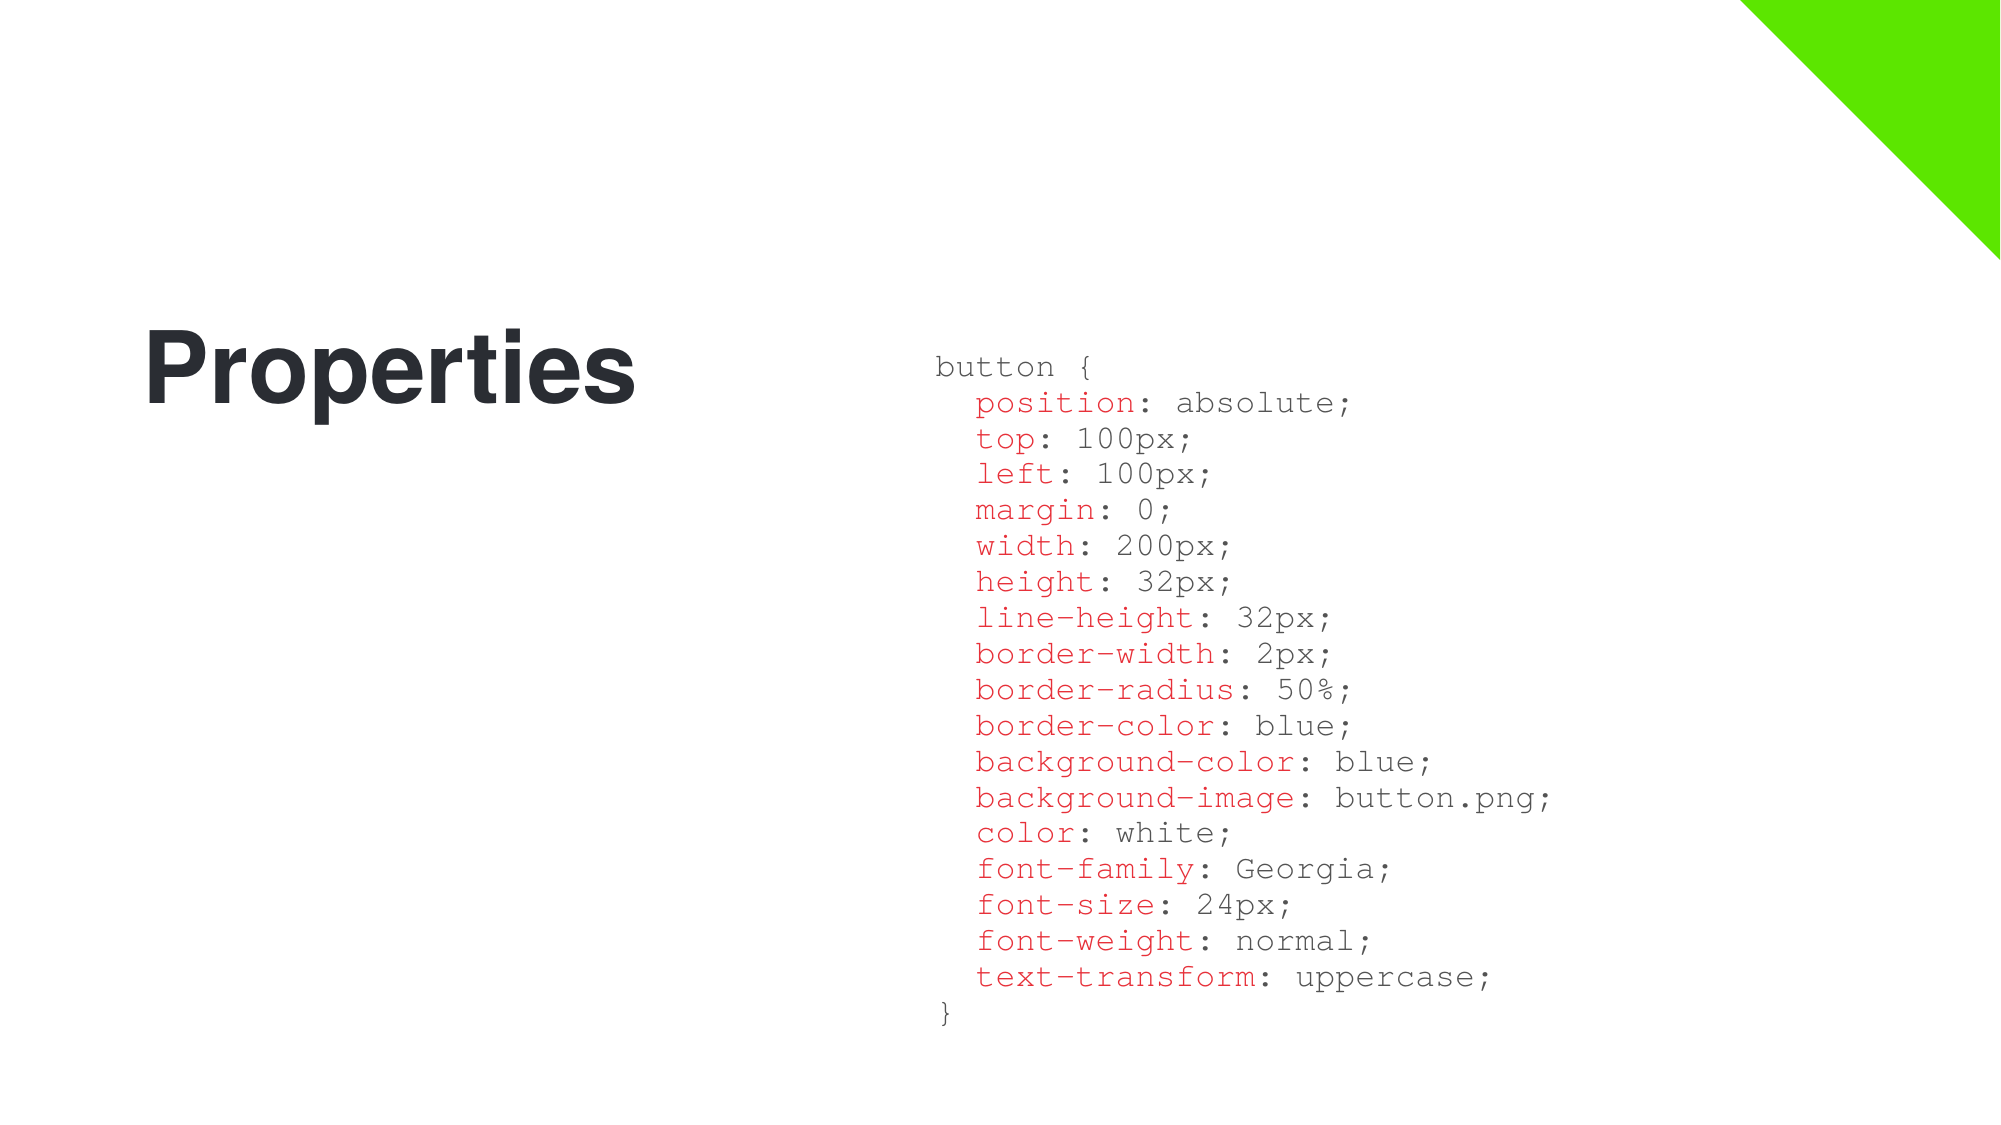

Properties
button {
  position: absolute;
  top: 100px;
  left: 100px;
  margin: 0;
  width: 200px;
  height: 32px;
  line-height: 32px;
  border-width: 2px;
  border-radius: 50%;
  border-color: blue;
  background-color: blue;
  background-image: button.png;
  color: white;
  font-family: Georgia;
  font-size: 24px;
  font-weight: normal;
  text-transform: uppercase;
}